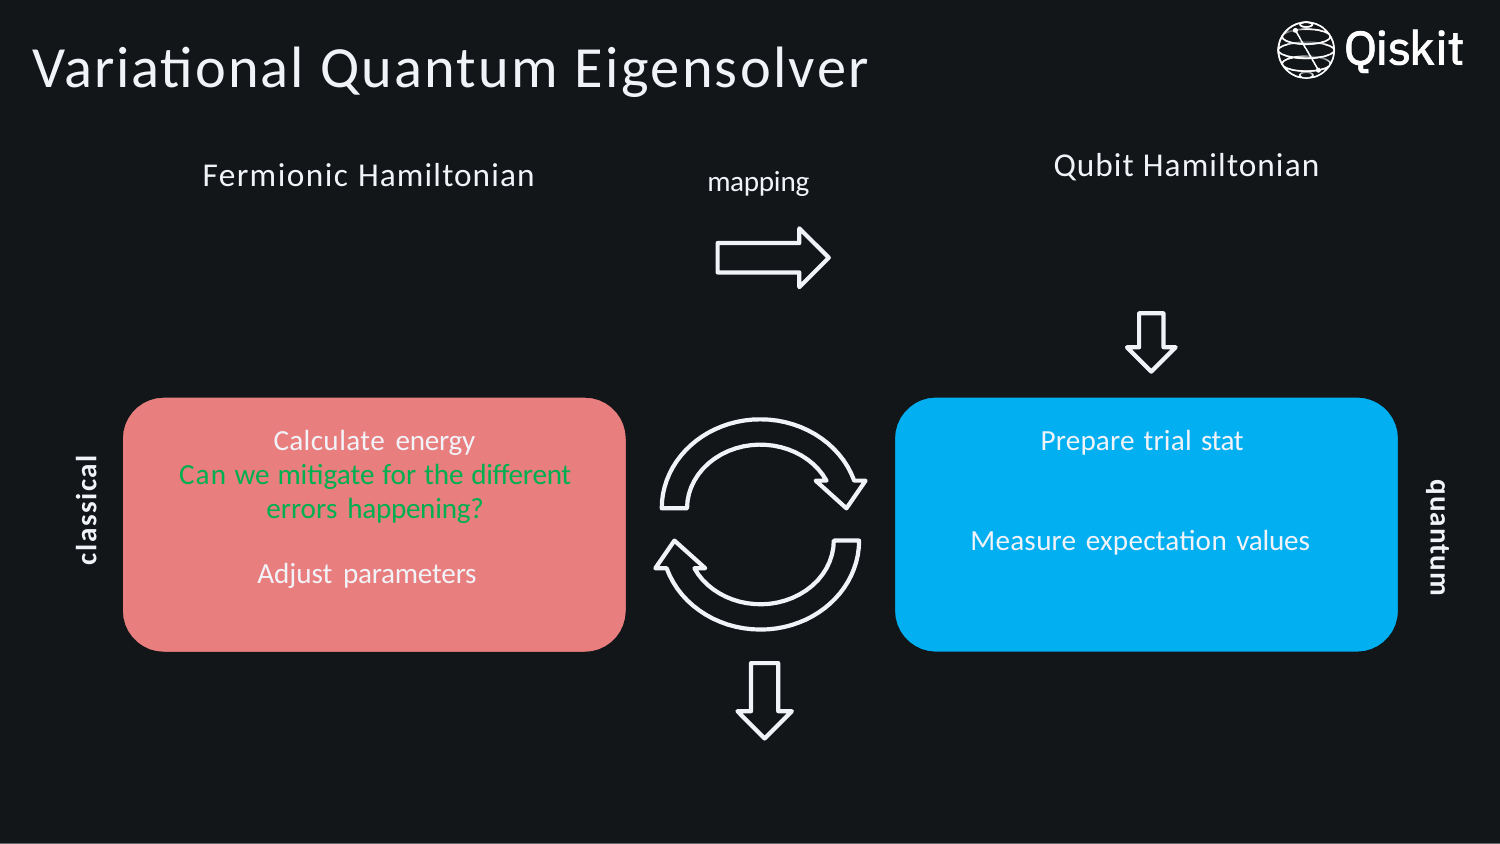

# Variational Quantum Eigensolver
Qubit Hamiltonian
Fermionic Hamiltonian
mapping

Prepare trial stat

Calculate energy
Can we mitigate for the different errors happening?
Adjust parameters
classical
quantum
Measure expectation values